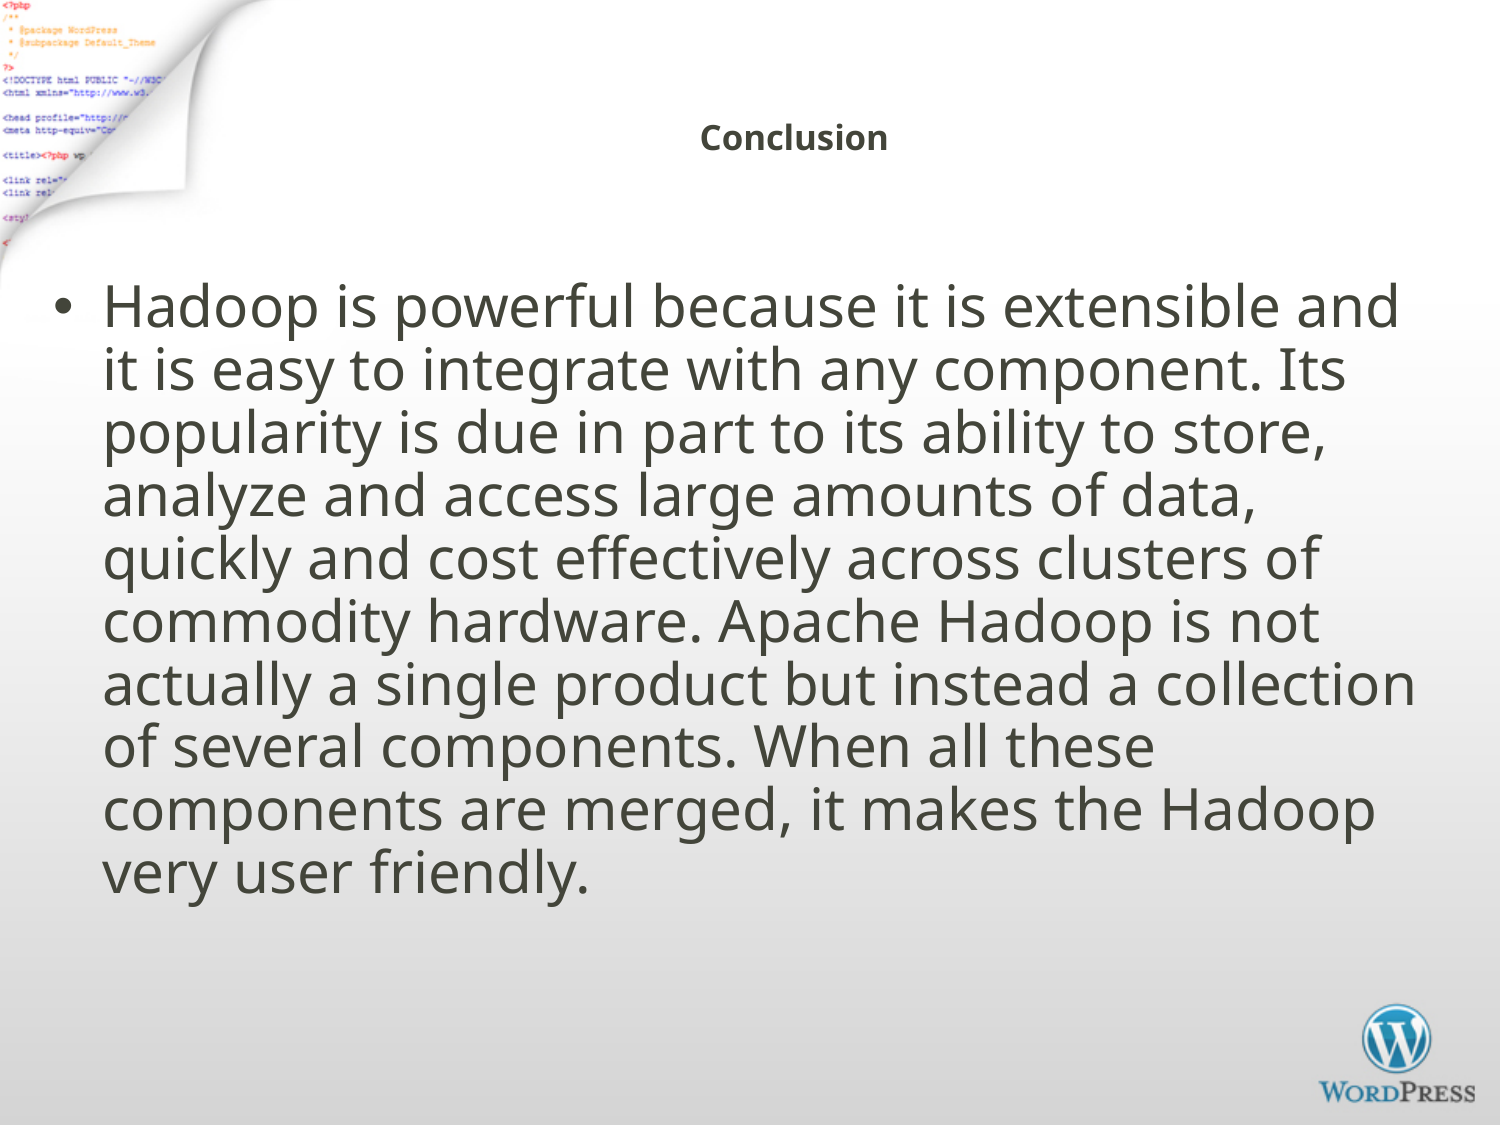

# Conclusion
Hadoop is powerful because it is extensible and it is easy to integrate with any component. Its popularity is due in part to its ability to store, analyze and access large amounts of data, quickly and cost effectively across clusters of commodity hardware. Apache Hadoop is not actually a single product but instead a collection of several components. When all these components are merged, it makes the Hadoop very user friendly.